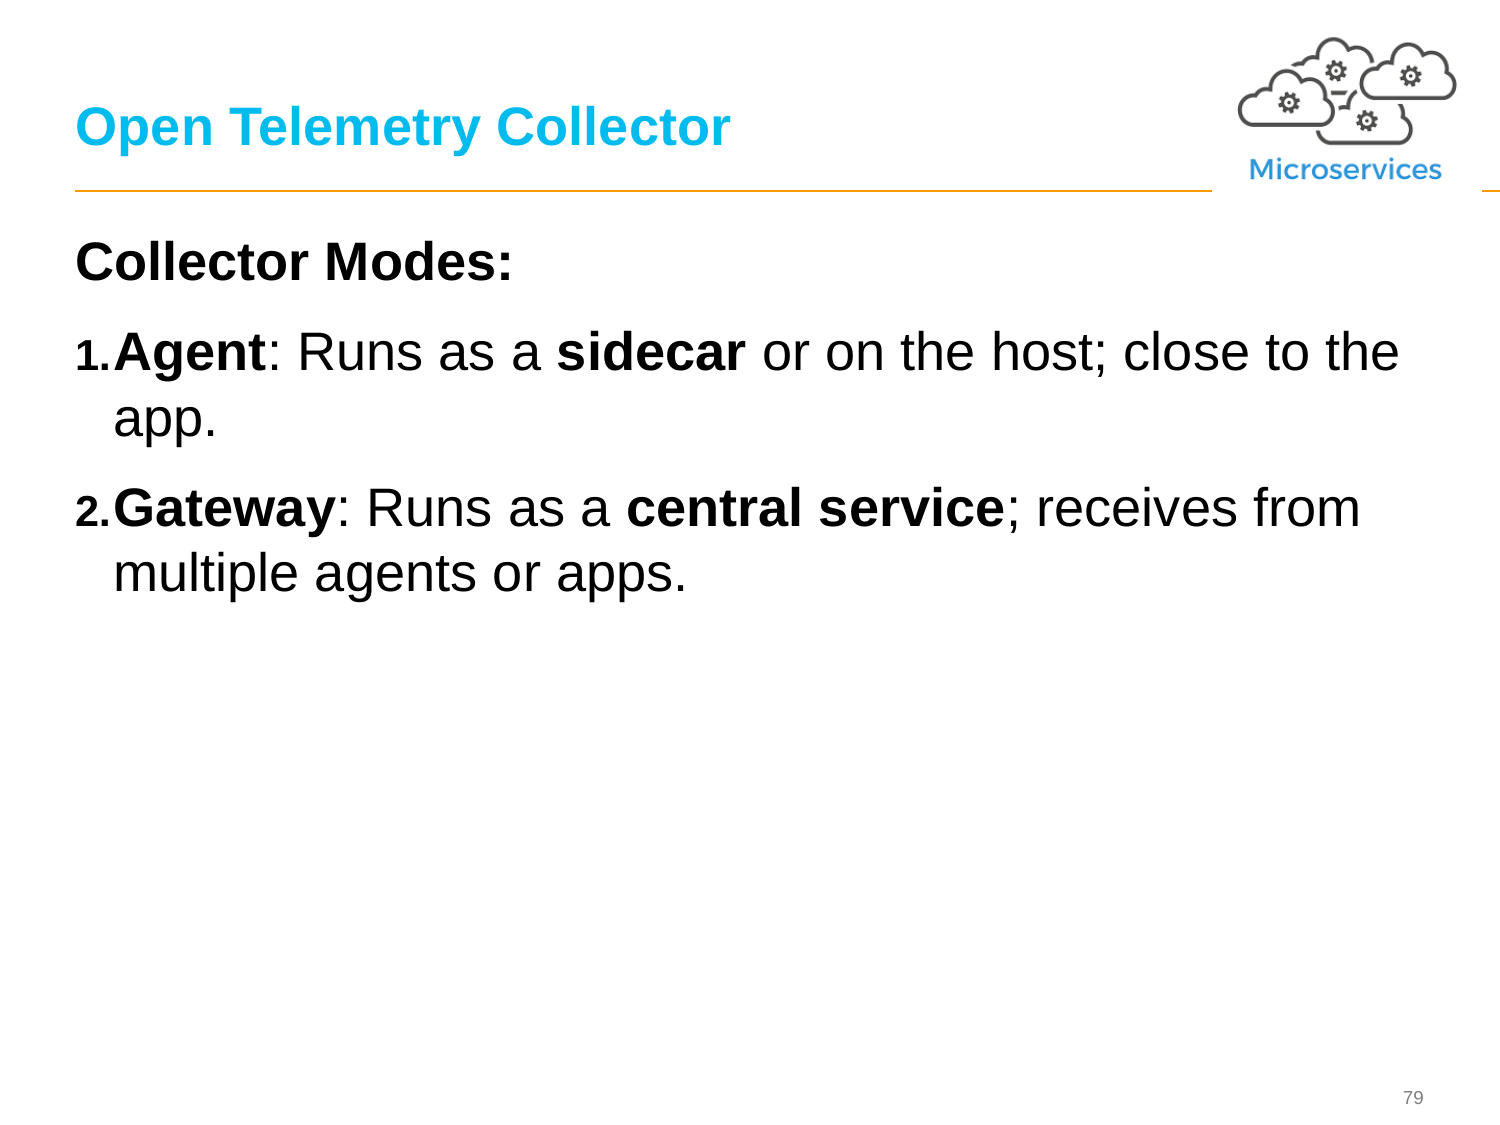

# Open Telemetry Collector
Collector Modes:
Agent: Runs as a sidecar or on the host; close to the app.
Gateway: Runs as a central service; receives from multiple agents or apps.